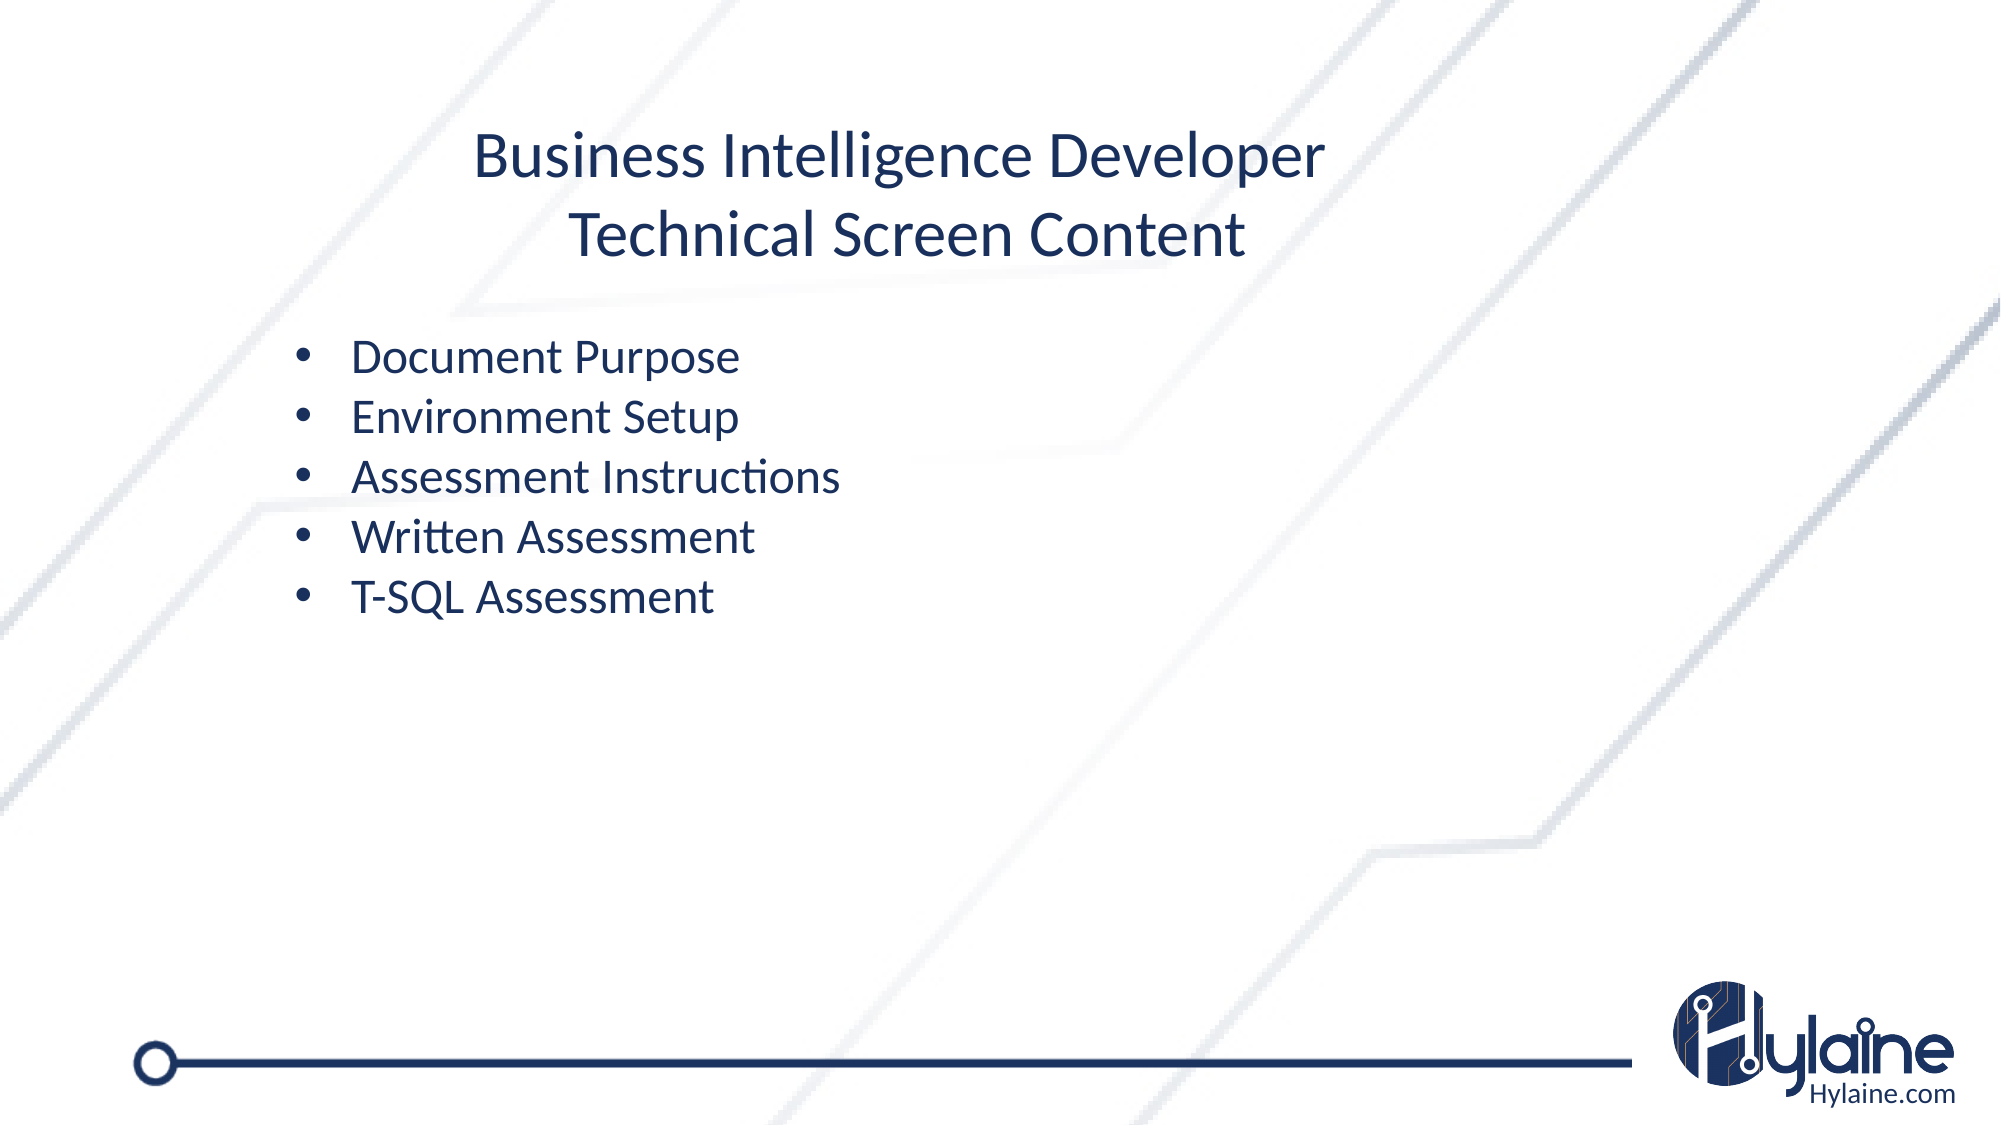

Business Intelligence Developer
Technical Screen Content
Document Purpose
Environment Setup
Assessment Instructions
Written Assessment
T-SQL Assessment